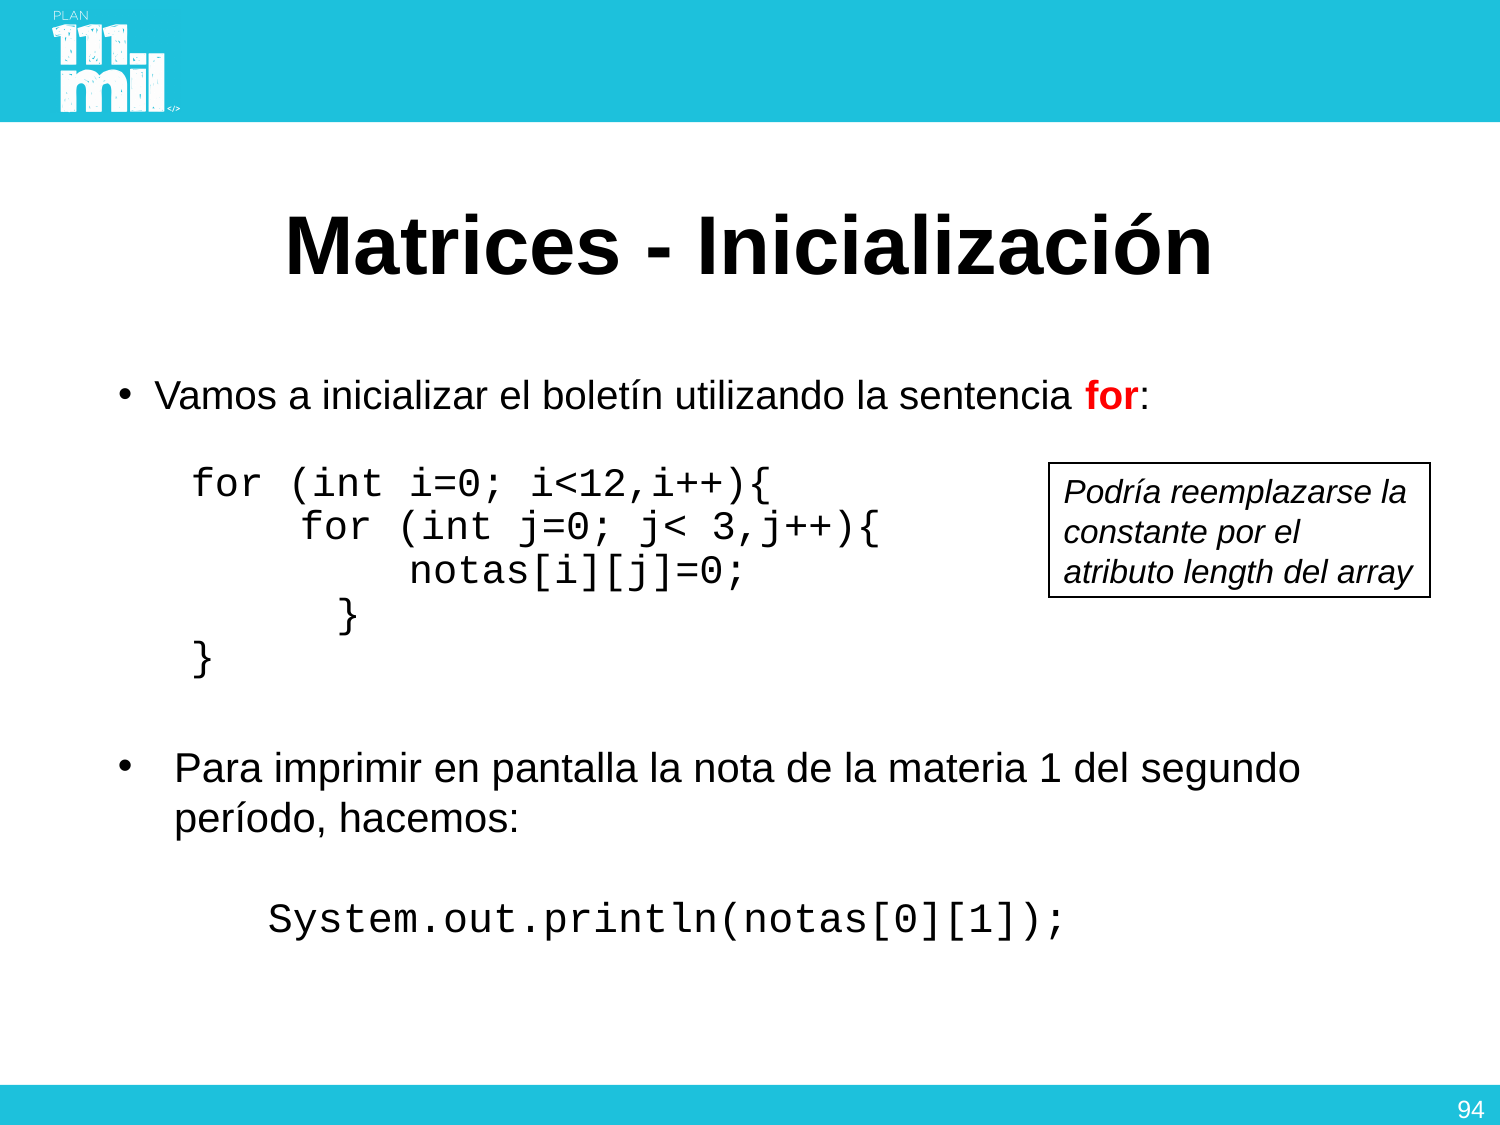

# Matrices - Inicialización
Vamos a inicializar el boletín utilizando la sentencia for:

for (int i=0; i<12,i++){
for (int j=0; j< 3,j++){
notas[i][j]=0;
}
}

Podría reemplazarse la constante por el atributo length del array
Para imprimir en pantalla la nota de la materia 1 del segundo período, hacemos:

	System.out.println(notas[0][1]);

94